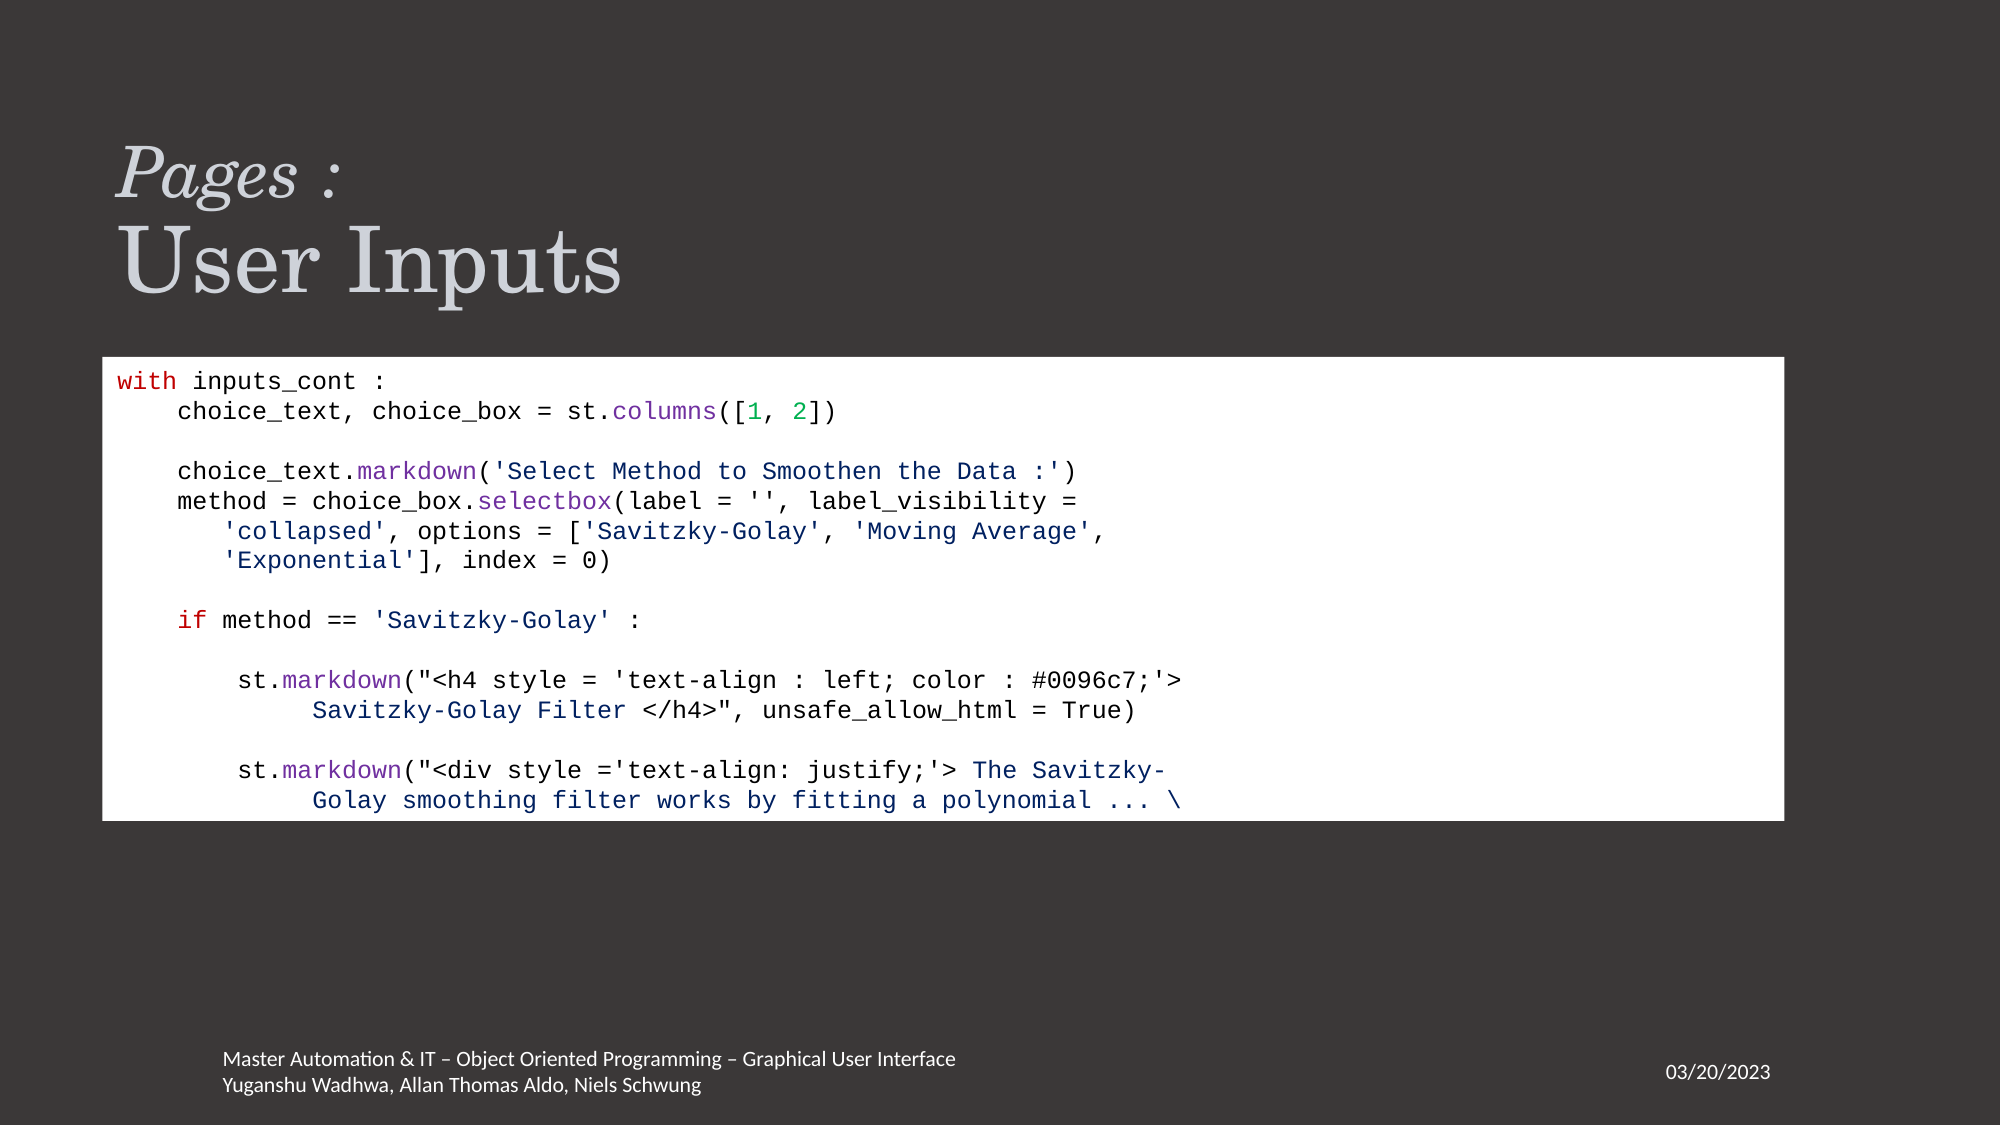

# Pages : User Inputs
with inputs_cont :
    choice_text, choice_box = st.columns([1, 2])

    choice_text.markdown('Select Method to Smoothen the Data :')
    method = choice_box.selectbox(label = '', label_visibility =
       'collapsed', options = ['Savitzky-Golay', 'Moving Average',
       'Exponential'], index = 0)

    if method == 'Savitzky-Golay' :

        st.markdown("<h4 style = 'text-align : left; color : #0096c7;'>
             Savitzky-Golay Filter </h4>", unsafe_allow_html = True)

        st.markdown("<div style ='text-align: justify;'> The Savitzky-
             Golay smoothing filter works by fitting a polynomial ... \
Master Automation & IT – Object Oriented Programming – Graphical User Interface
Yuganshu Wadhwa, Allan Thomas Aldo, Niels Schwung
03/20/2023